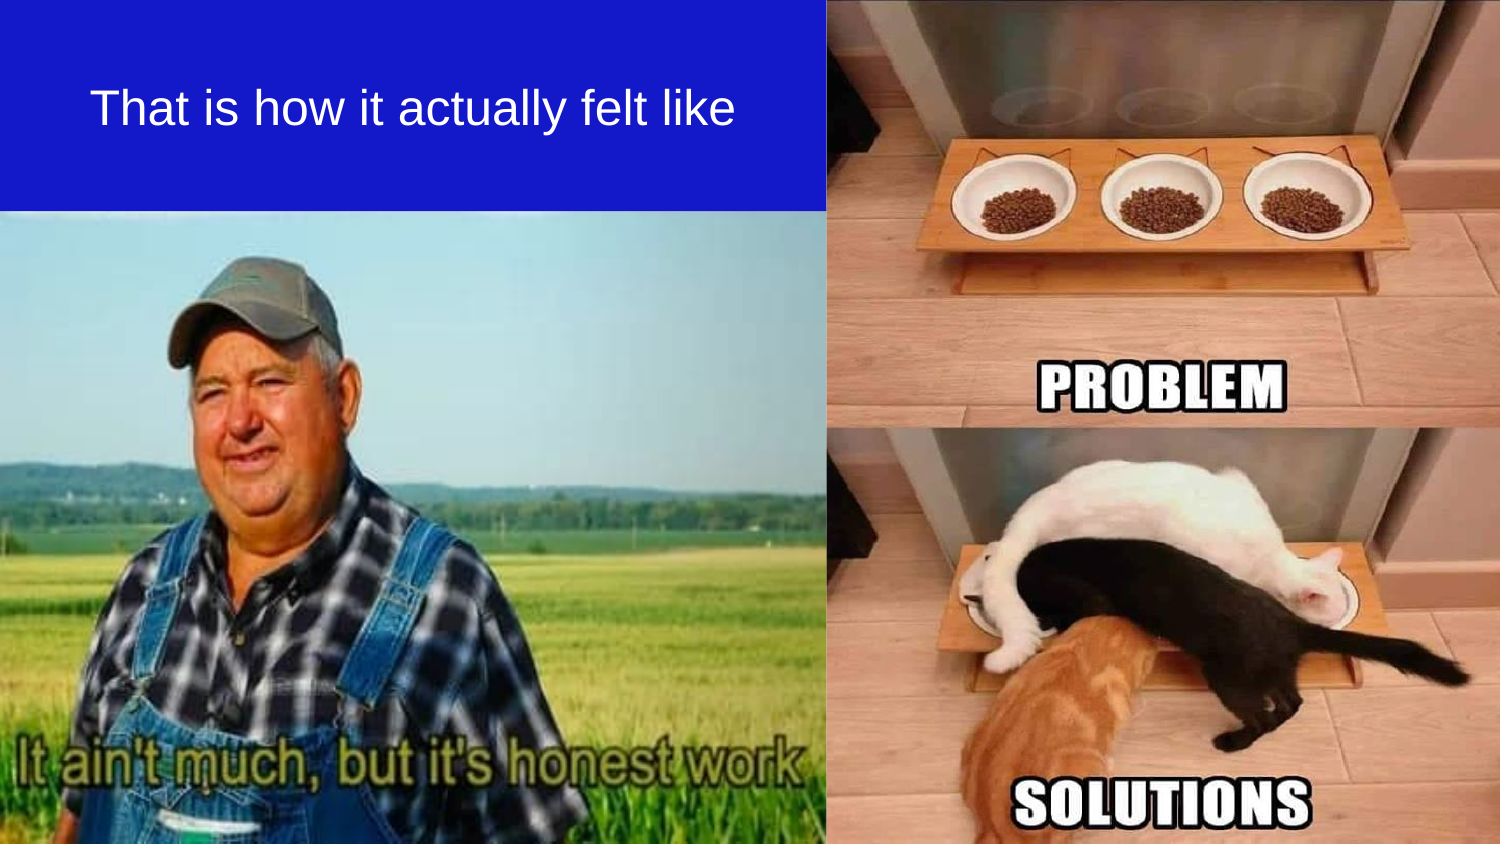

That is how it actually felt like